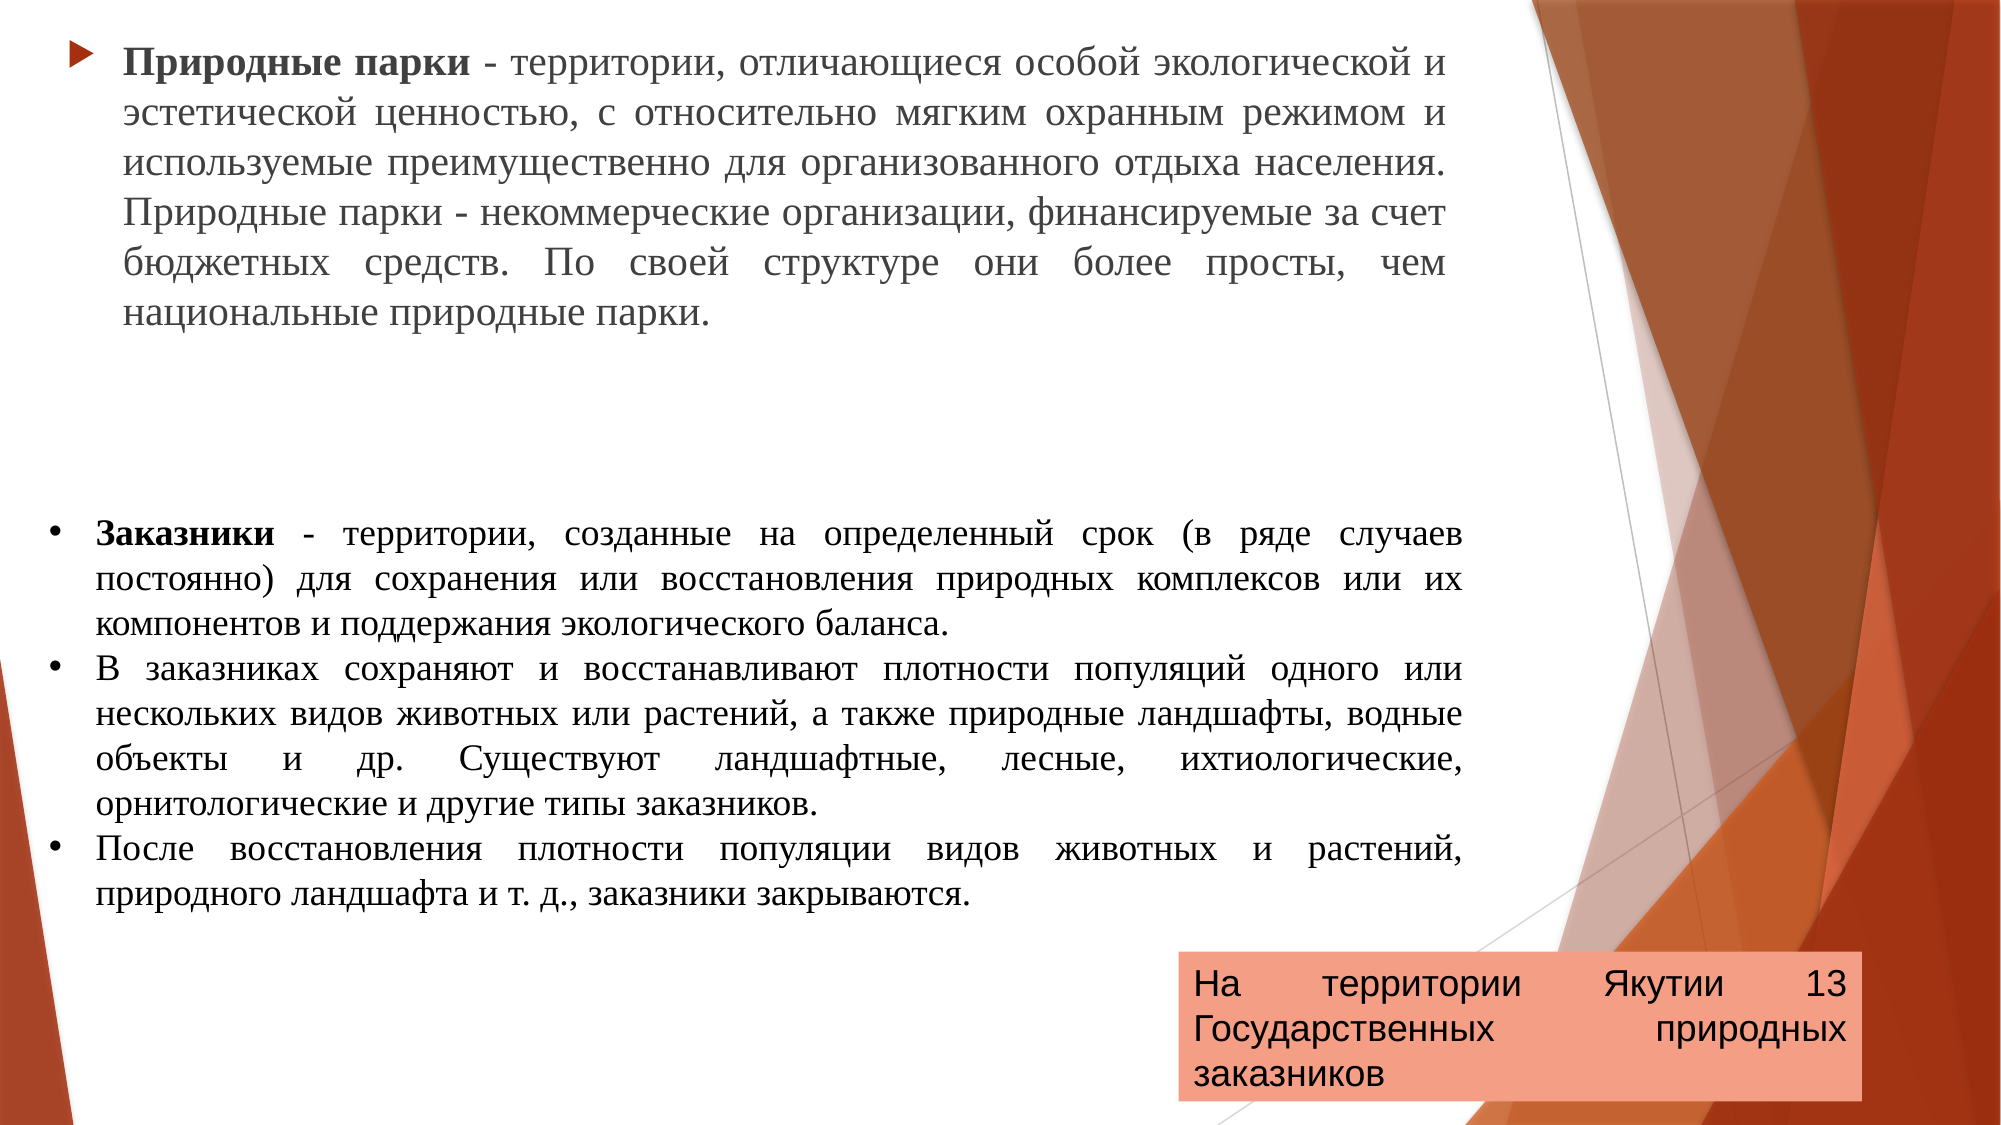

Природные парки - территории, отличающиеся особой экологической и эстетической ценностью, с относительно мягким охранным режимом и используемые преимущественно для организованного отдыха населения. Природные парки - некоммерческие организации, финансируемые за счет бюджетных средств. По своей структуре они более просты, чем национальные природные парки.
Заказники - территории, созданные на определенный срок (в ряде случаев постоянно) для сохранения или восстановления природных комплексов или их компонентов и поддержания экологического баланса.
В заказниках сохраняют и восстанавливают плотности популяций одного или нескольких видов животных или растений, а также природные ландшафты, водные объекты и др. Существуют ландшафтные, лесные, ихтиологические, орнитологические и другие типы заказников.
После восстановления плотности популяции видов животных и растений, природного ландшафта и т. д., заказники закрываются.

На территории Якутии 13 Государственных природных заказников